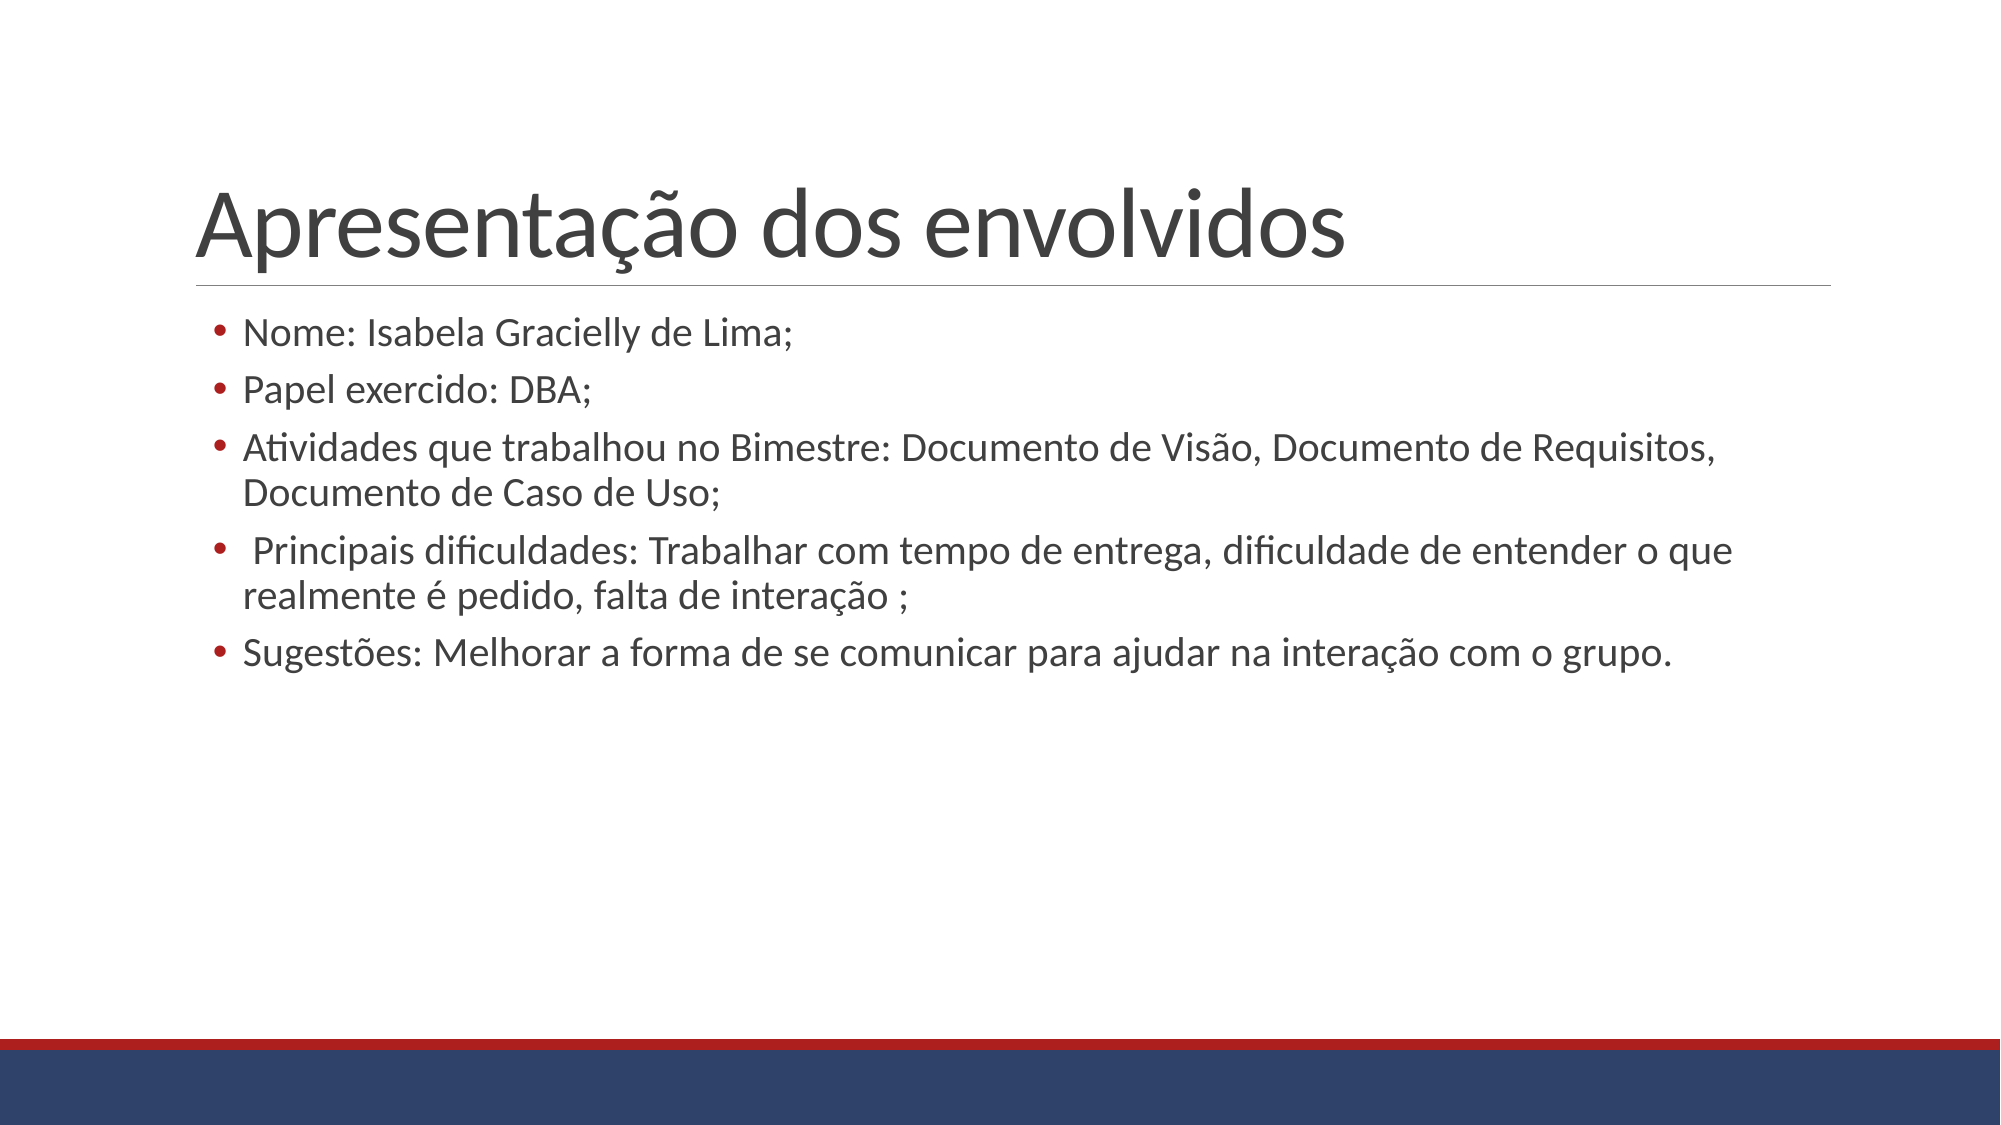

# Apresentação dos envolvidos
Nome: Isabela Gracielly de Lima;
Papel exercido: DBA;
Atividades que trabalhou no Bimestre: Documento de Visão, Documento de Requisitos, Documento de Caso de Uso;
 Principais dificuldades: Trabalhar com tempo de entrega, dificuldade de entender o que realmente é pedido, falta de interação ;
Sugestões: Melhorar a forma de se comunicar para ajudar na interação com o grupo.